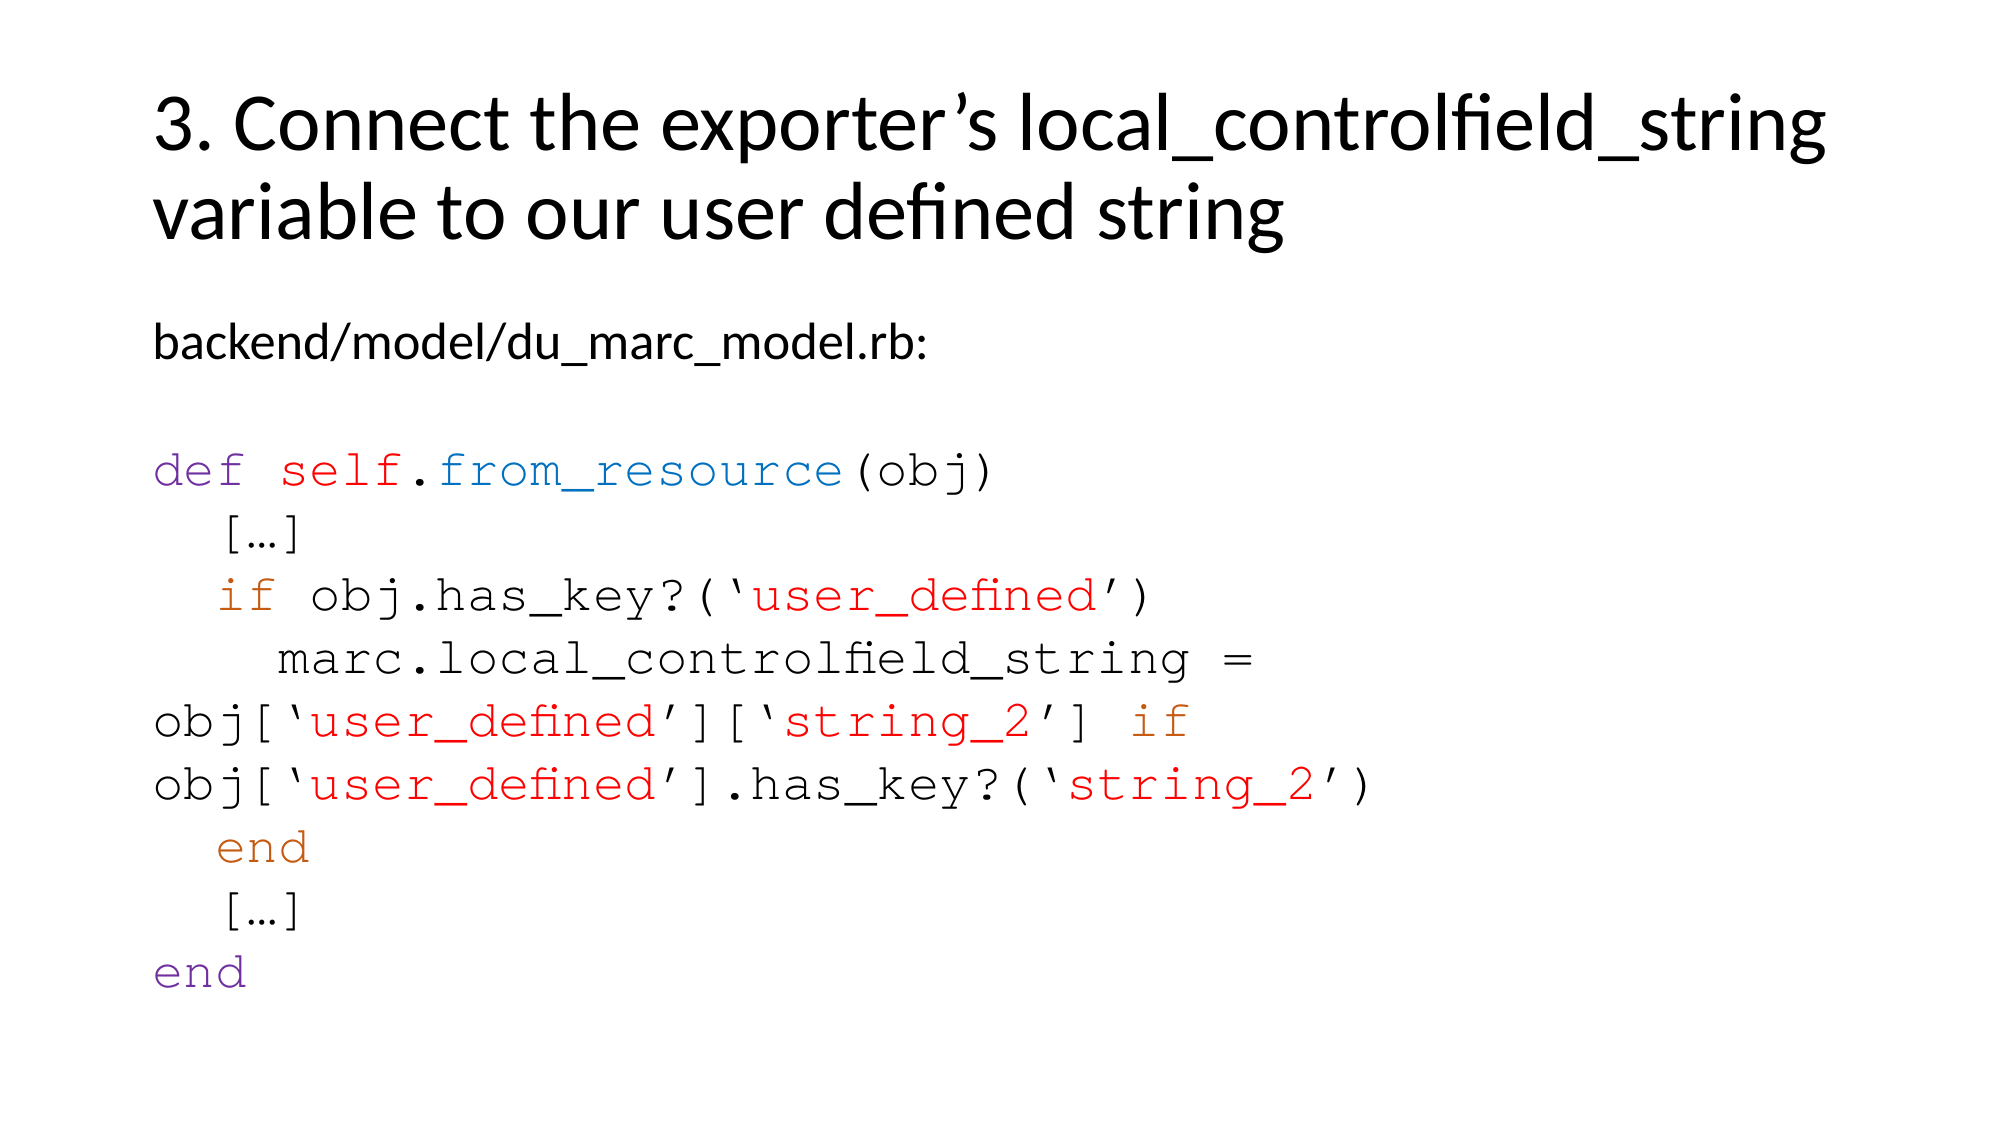

# 3. Connect the exporter’s local_controlfield_string variable to our user defined string
backend/model/du_marc_model.rb:

def self.from_resource(obj)
  […]
  if obj.has_key?(‘user_defined’)
    marc.local_controlfield_string = obj[‘user_defined’][‘string_2’] if obj[‘user_defined’].has_key?(‘string_2’)
  end
  […]
end